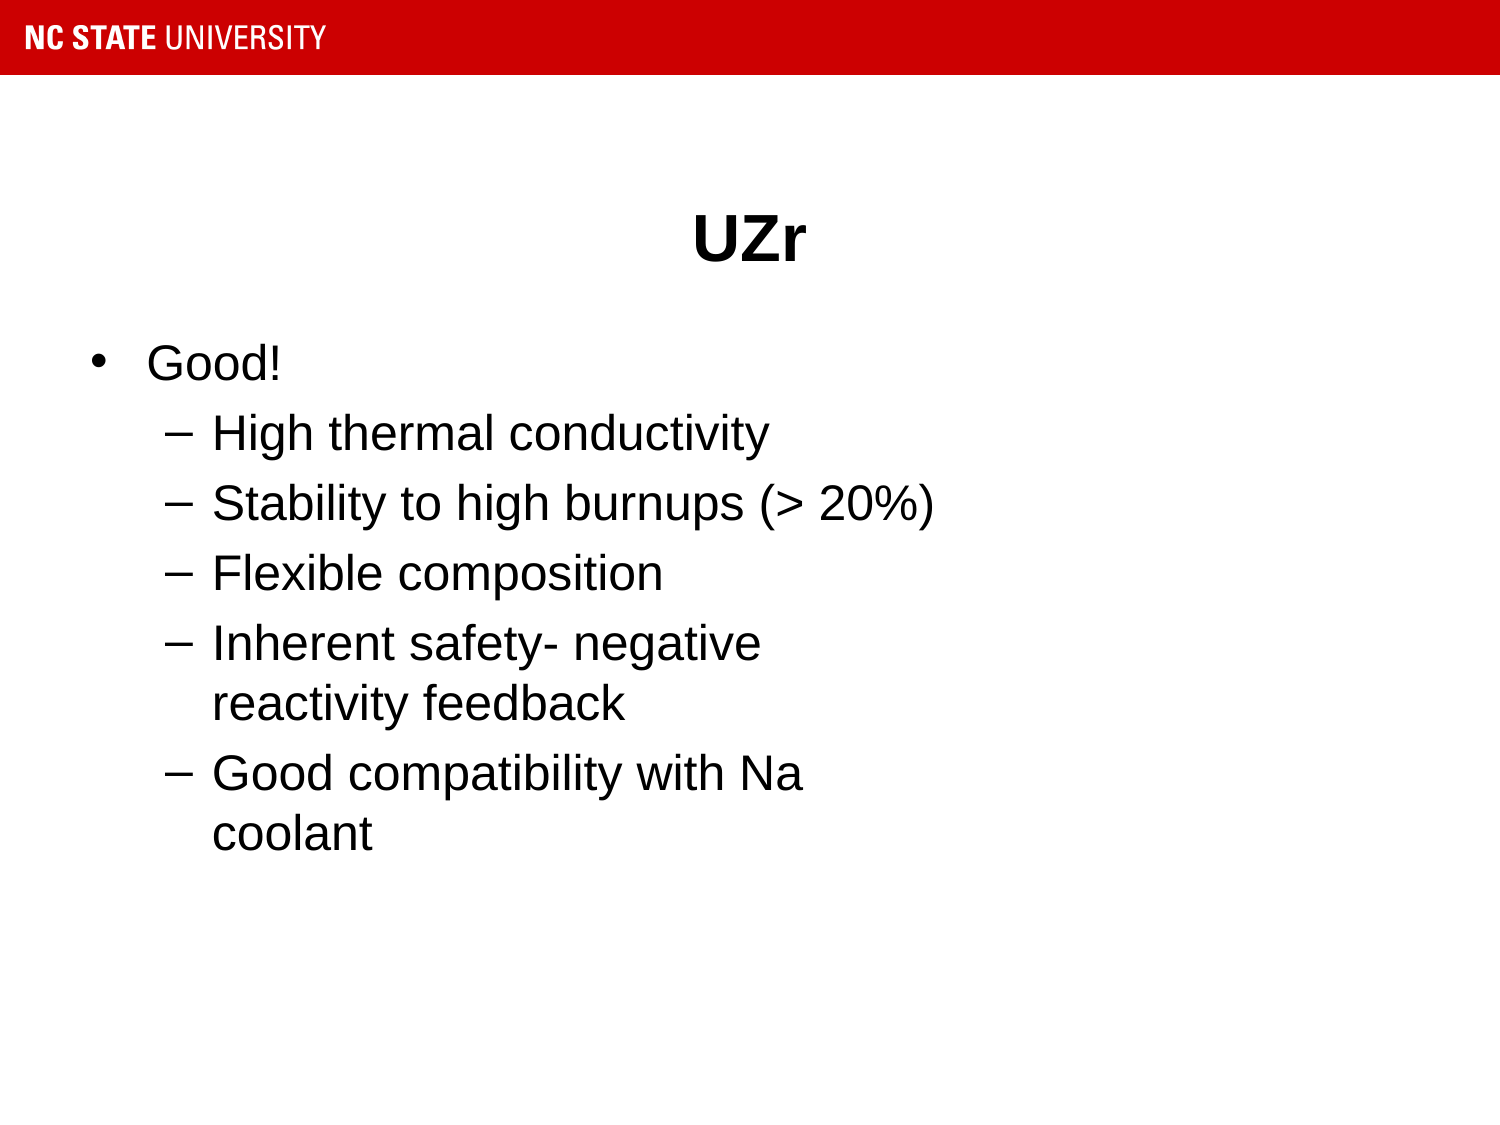

# UZr
Good!
High thermal conductivity
Stability to high burnups (> 20%)
Flexible composition
Inherent safety- negative reactivity feedback
Good compatibility with Na coolant